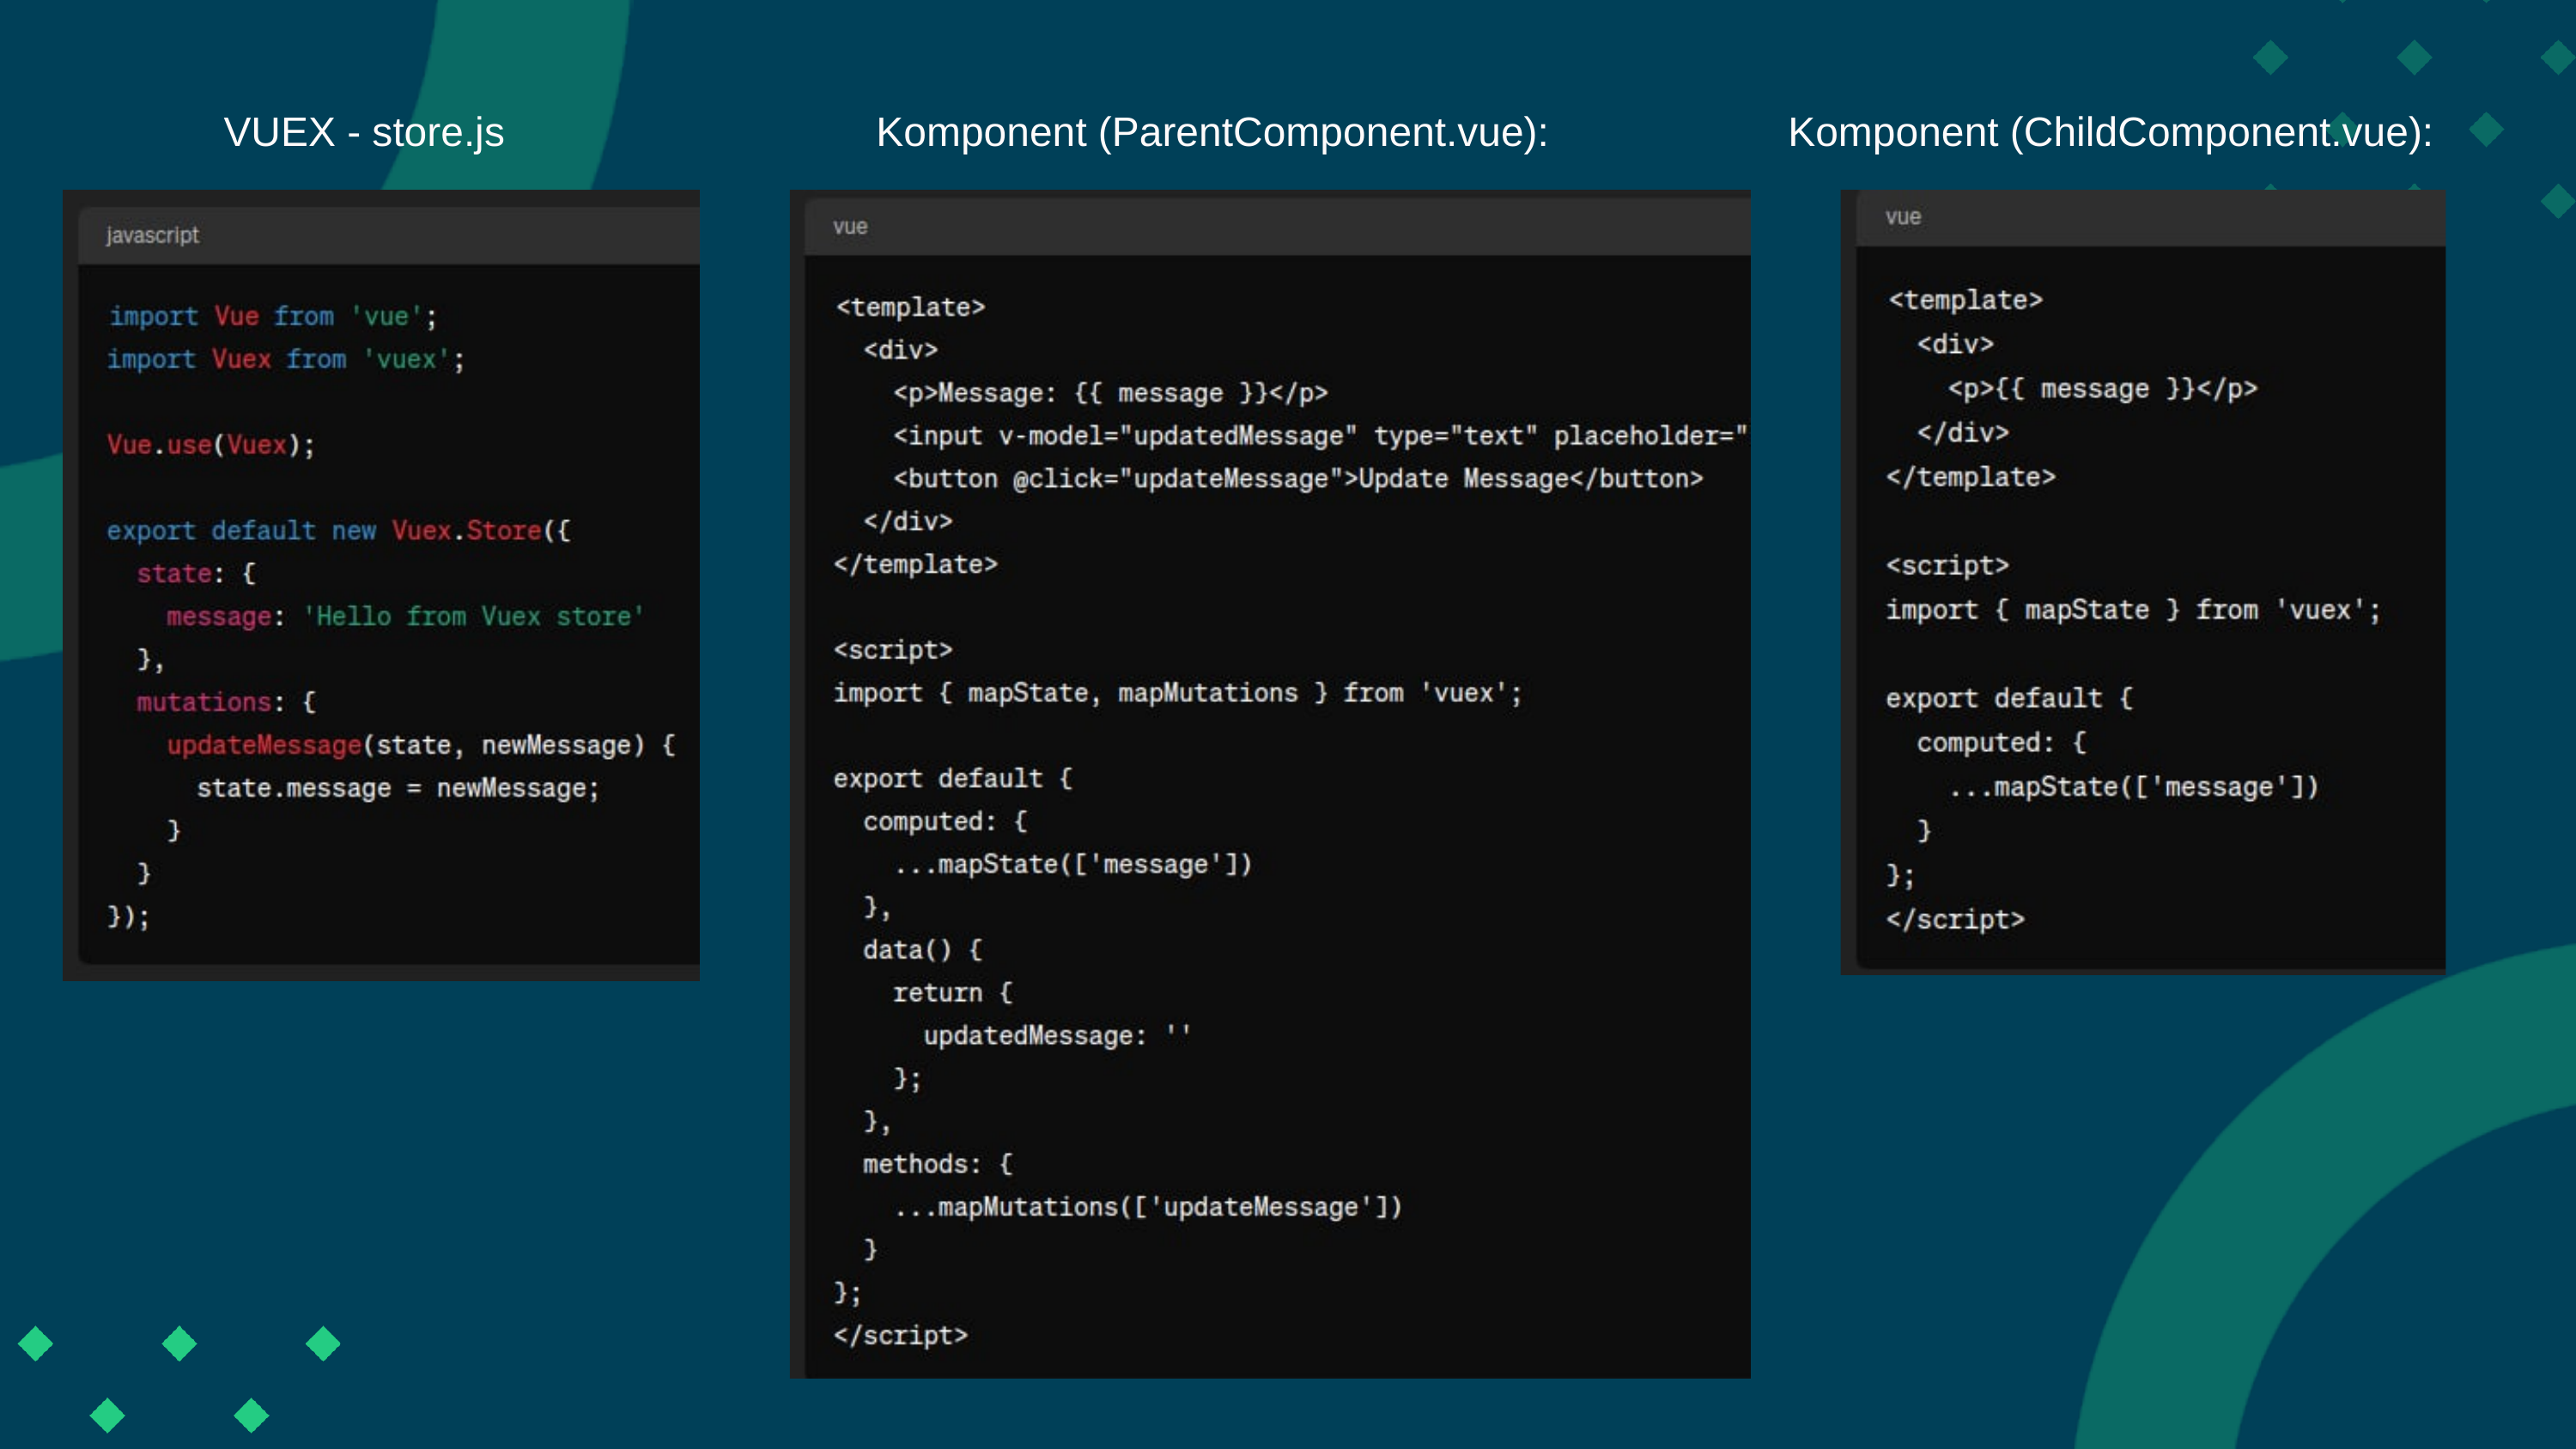

VUEX - store.js
Komponent (ParentComponent.vue):
Komponent (ChildComponent.vue):